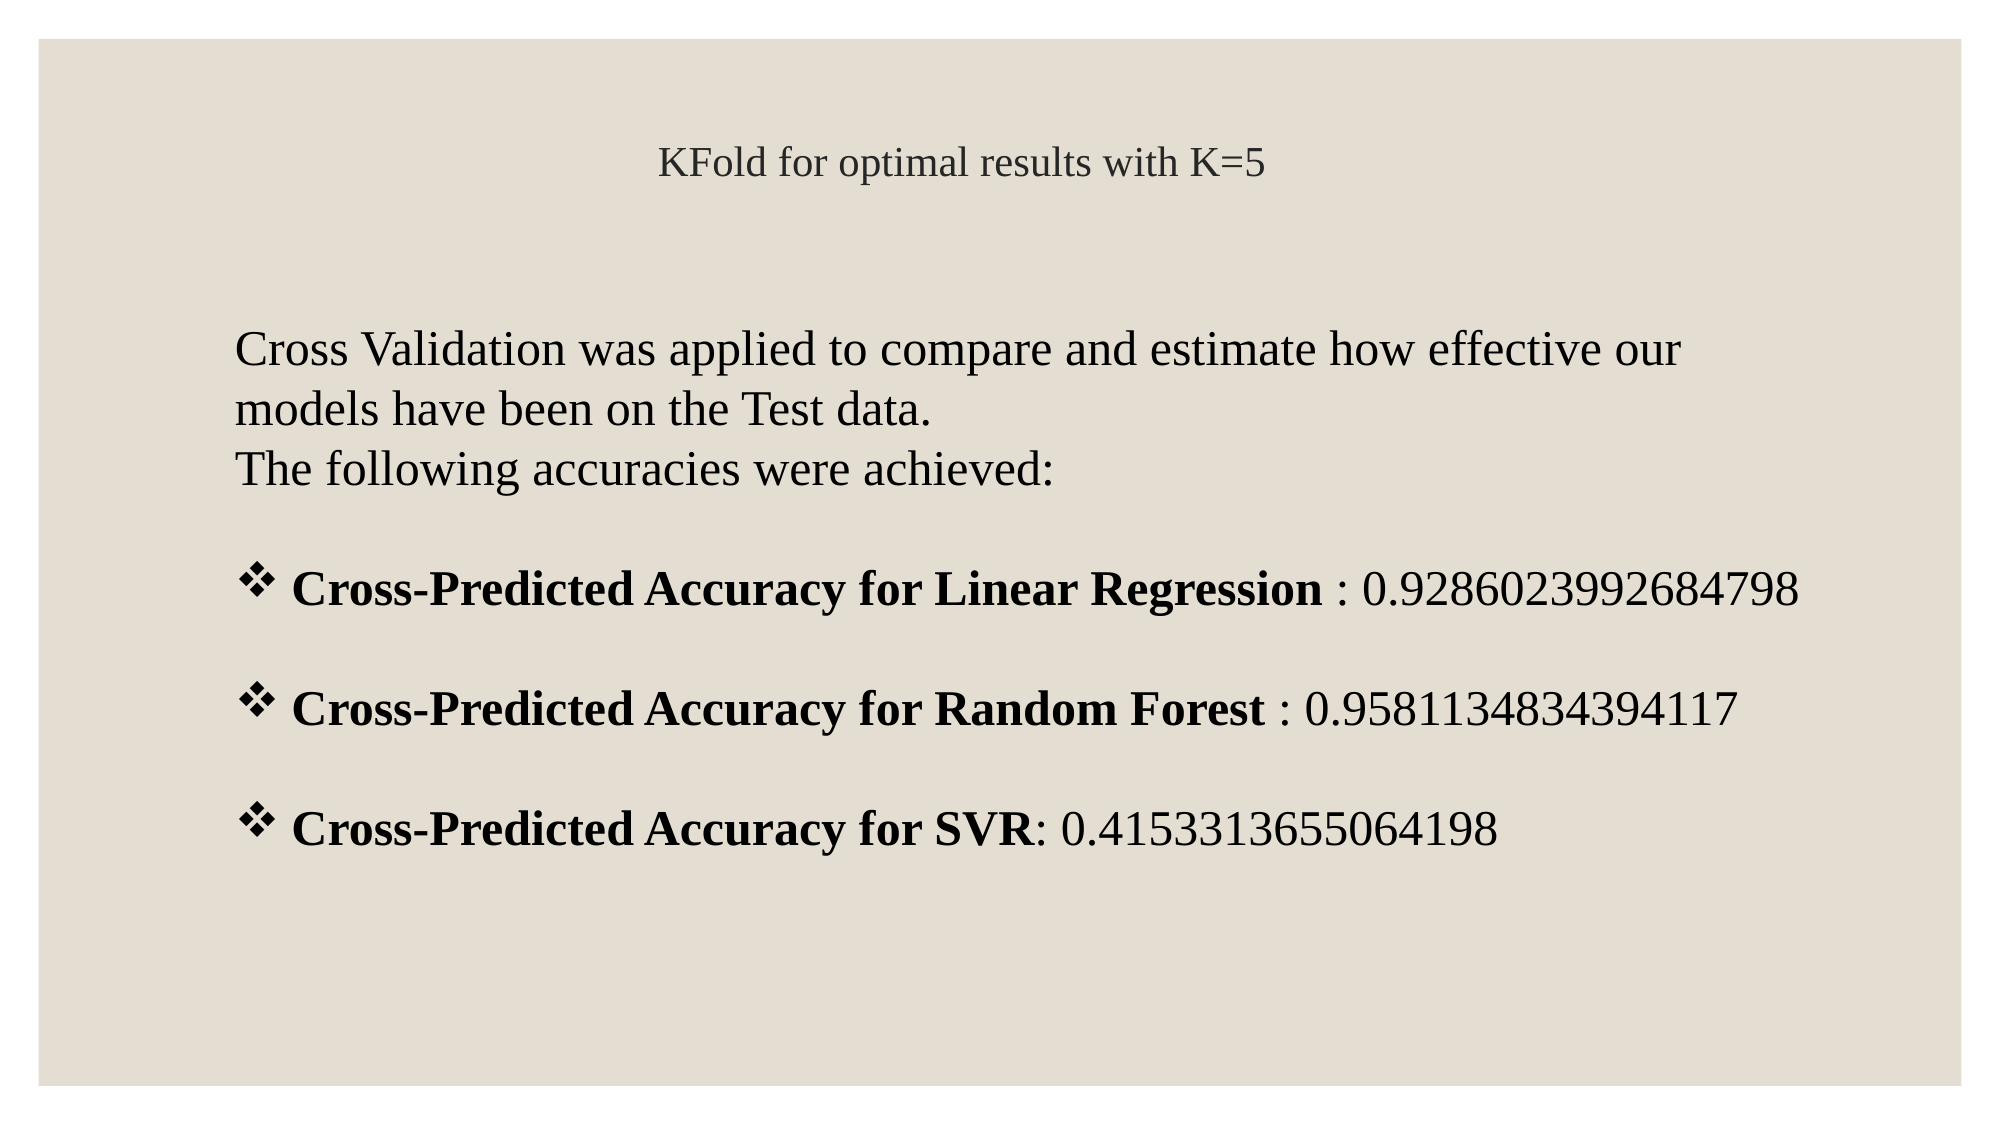

# KFold for optimal results with K=5
Cross Validation was applied to compare and estimate how effective our models have been on the Test data.
The following accuracies were achieved:

Cross-Predicted Accuracy for Linear Regression : 0.9286023992684798

Cross-Predicted Accuracy for Random Forest : 0.9581134834394117

Cross-Predicted Accuracy for SVR: 0.4153313655064198